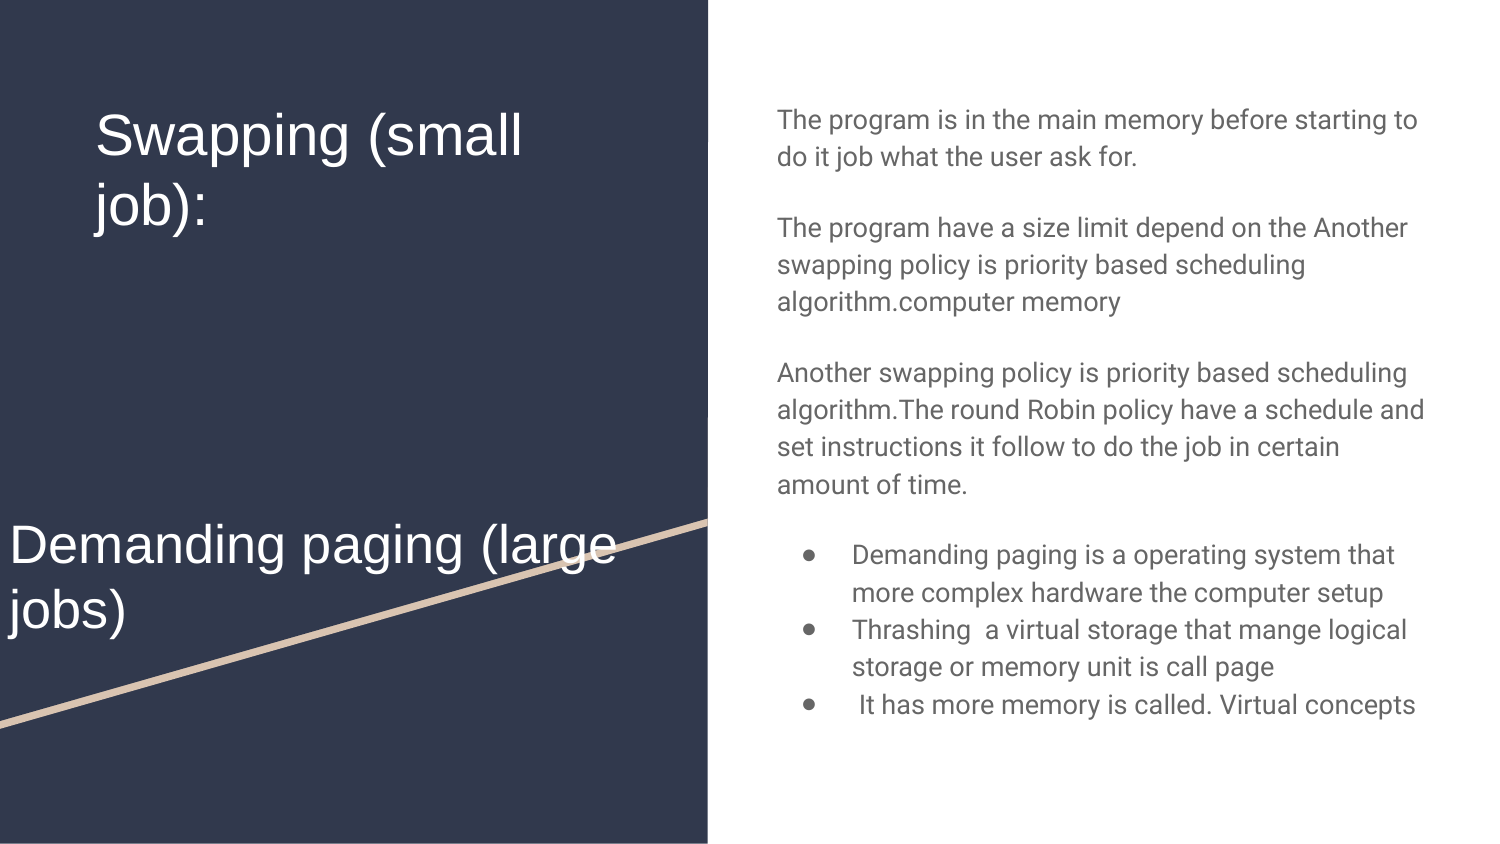

# Swapping (small job):
The program is in the main memory before starting to do it job what the user ask for.
The program have a size limit depend on the Another swapping policy is priority based scheduling algorithm.computer memory
Another swapping policy is priority based scheduling algorithm.The round Robin policy have a schedule and set instructions it follow to do the job in certain amount of time.
Demanding paging is a operating system that more complex hardware the computer setup
Thrashing  a virtual storage that mange logical storage or memory unit is call page
 It has more memory is called. Virtual concepts

Demanding paging (large jobs)